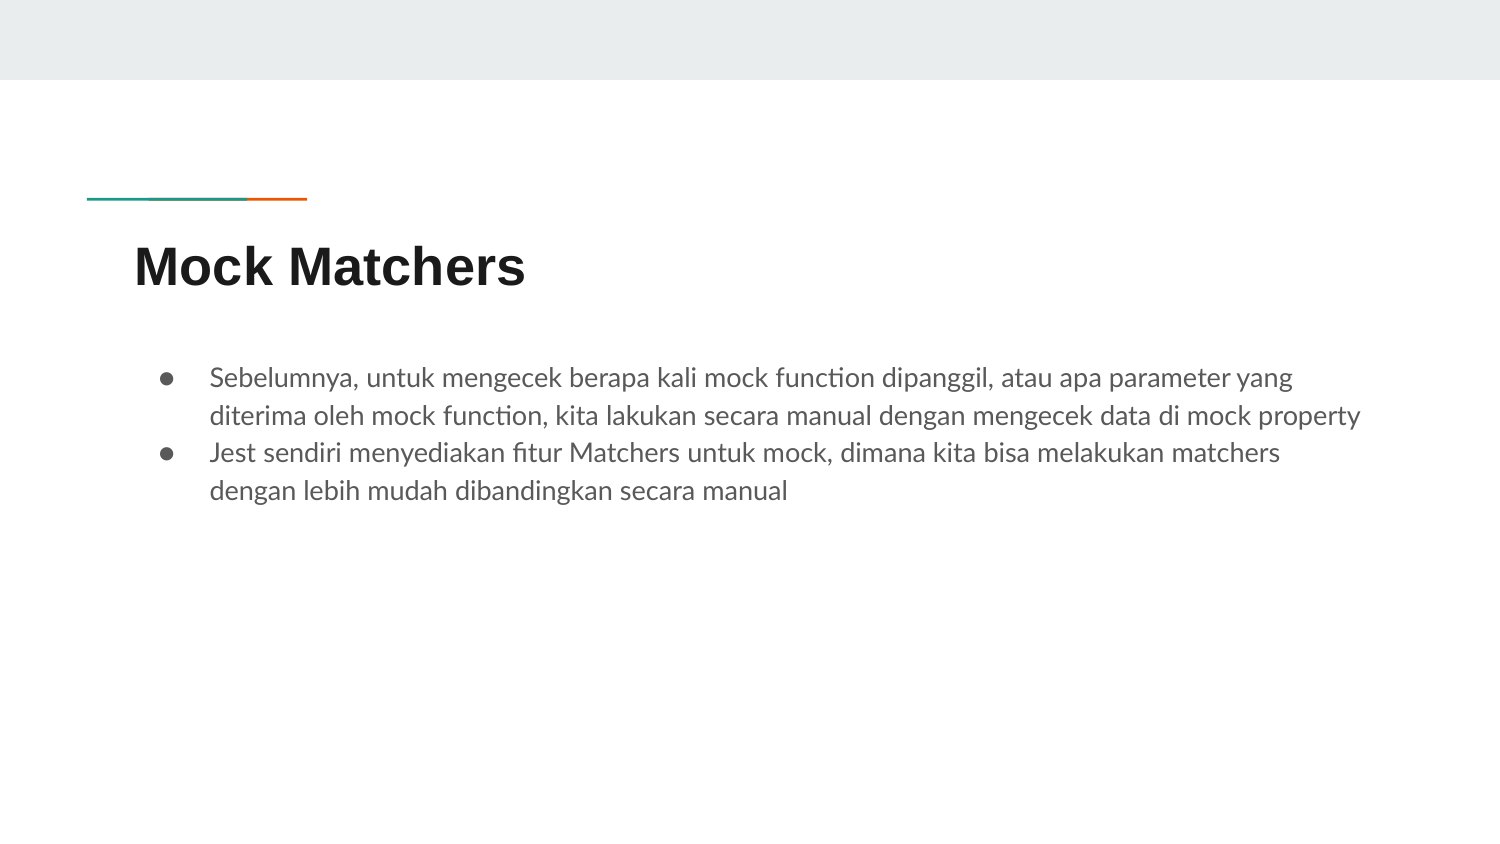

# Mock Matchers
Sebelumnya, untuk mengecek berapa kali mock function dipanggil, atau apa parameter yang diterima oleh mock function, kita lakukan secara manual dengan mengecek data di mock property
Jest sendiri menyediakan fitur Matchers untuk mock, dimana kita bisa melakukan matchers dengan lebih mudah dibandingkan secara manual